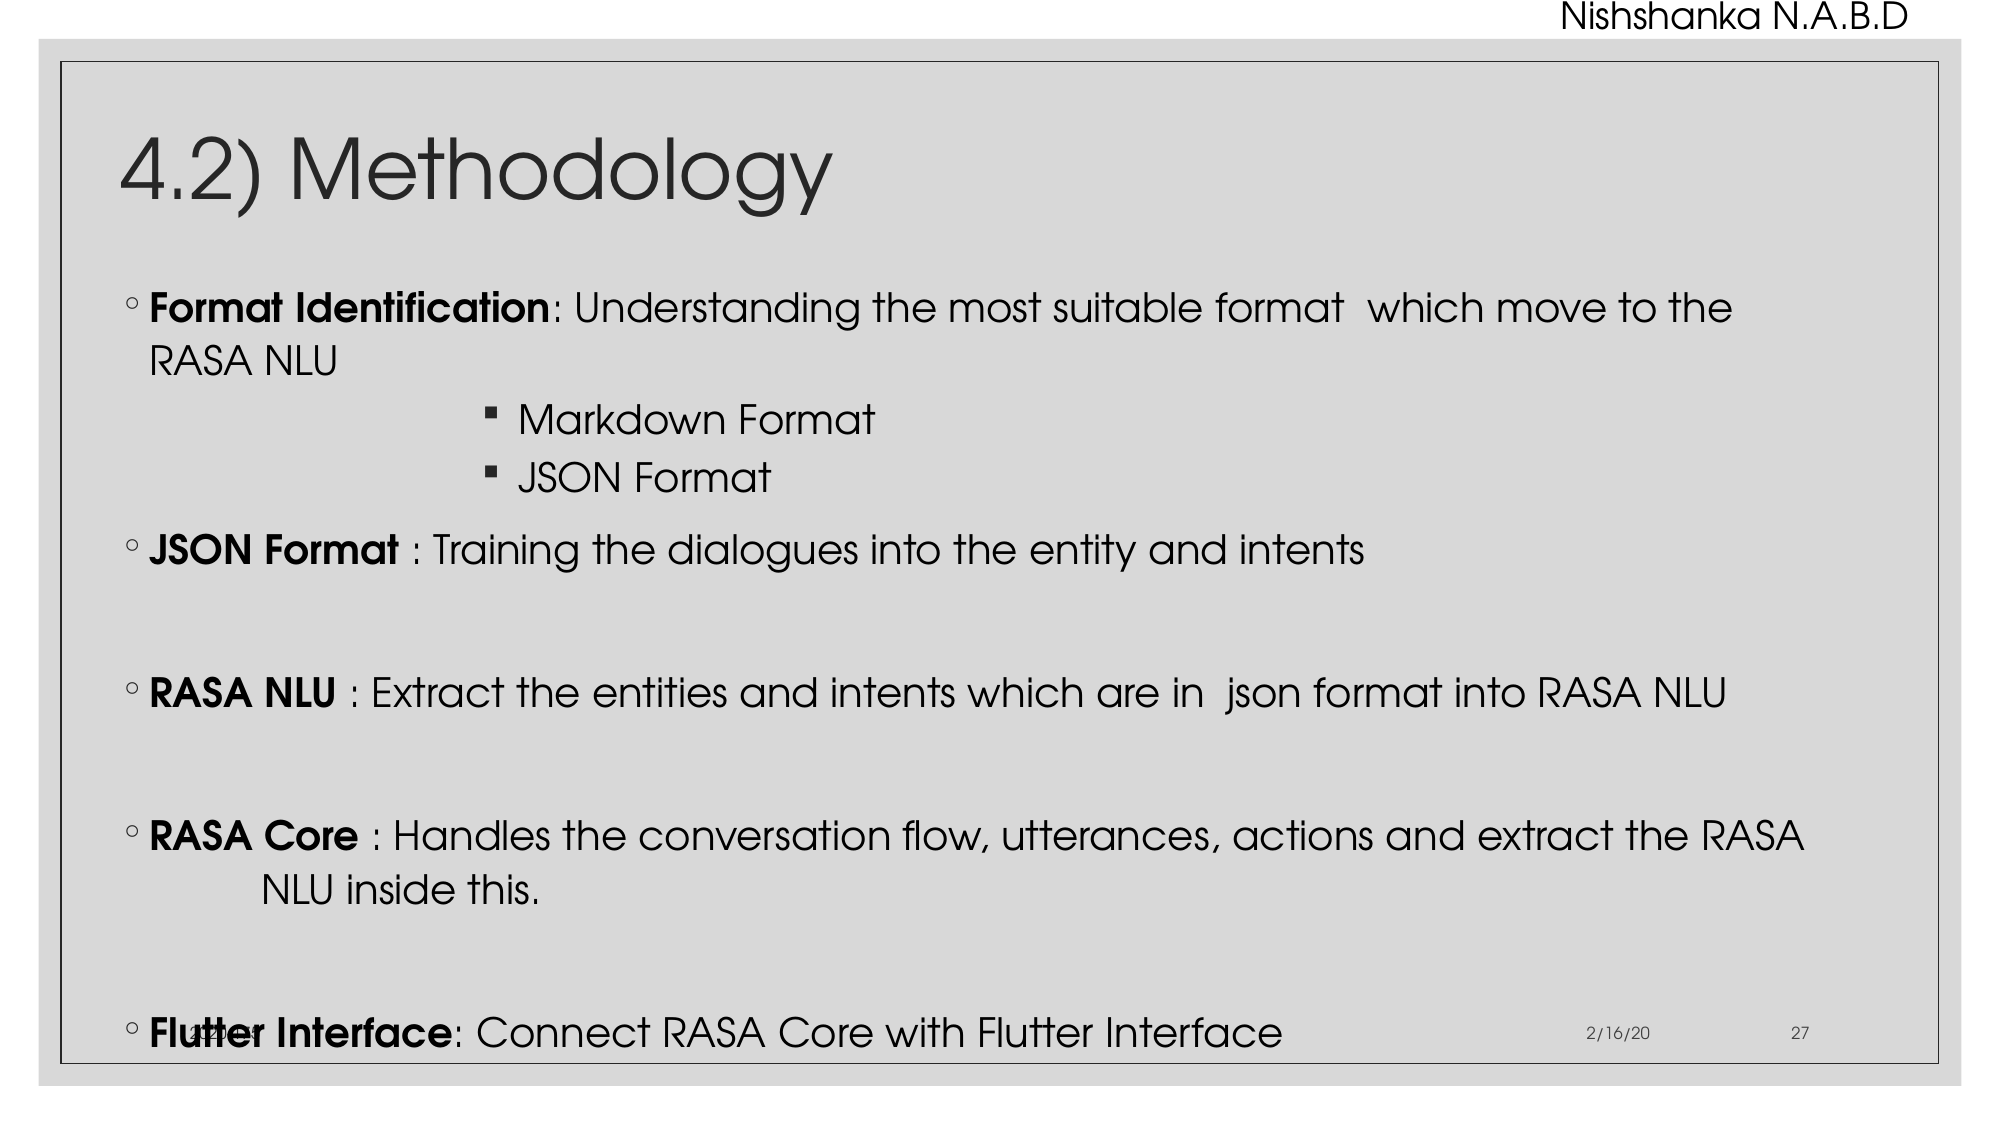

Nishshanka N.A.B.D

# 4.2) Methodology
Format Identification: Understanding the most suitable format  which move to the  			  RASA NLU
Markdown Format
JSON Format
JSON Format : Training the dialogues into the entity and intents

RASA NLU : Extract the entities and intents which are in  json format into RASA NLU

RASA Core : Handles the conversation flow, utterances, actions and extract the RASA 	            NLU inside this.

Flutter Interface: Connect RASA Core with Flutter Interface

2020-175
2/16/20
27